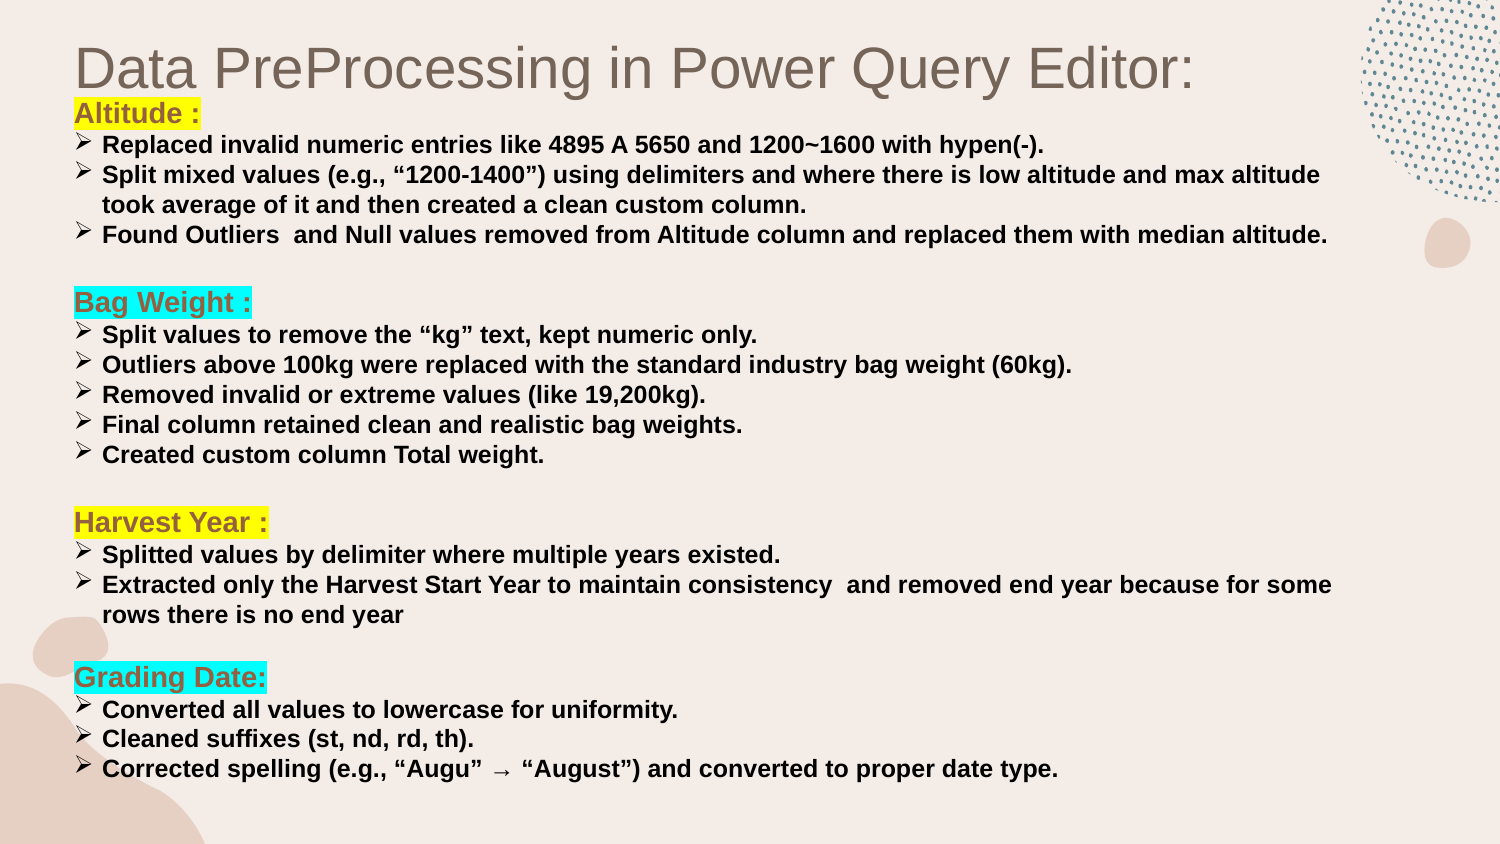

Data PreProcessing in Power Query Editor:
Altitude :
Replaced invalid numeric entries like 4895 A 5650 and 1200~1600 with hypen(-).
Split mixed values (e.g., “1200-1400”) using delimiters and where there is low altitude and max altitude took average of it and then created a clean custom column.
Found Outliers  and Null values removed from Altitude column and replaced them with median altitude.

Bag Weight :
Split values to remove the “kg” text, kept numeric only.
Outliers above 100kg were replaced with the standard industry bag weight (60kg).
Removed invalid or extreme values (like 19,200kg).
Final column retained clean and realistic bag weights.
Created custom column Total weight.

Harvest Year :
Splitted values by delimiter where multiple years existed.
Extracted only the Harvest Start Year to maintain consistency  and removed end year because for some rows there is no end year

Grading Date:
Converted all values to lowercase for uniformity.
Cleaned suffixes (st, nd, rd, th).
Corrected spelling (e.g., “Augu” → “August”) and converted to proper date type.